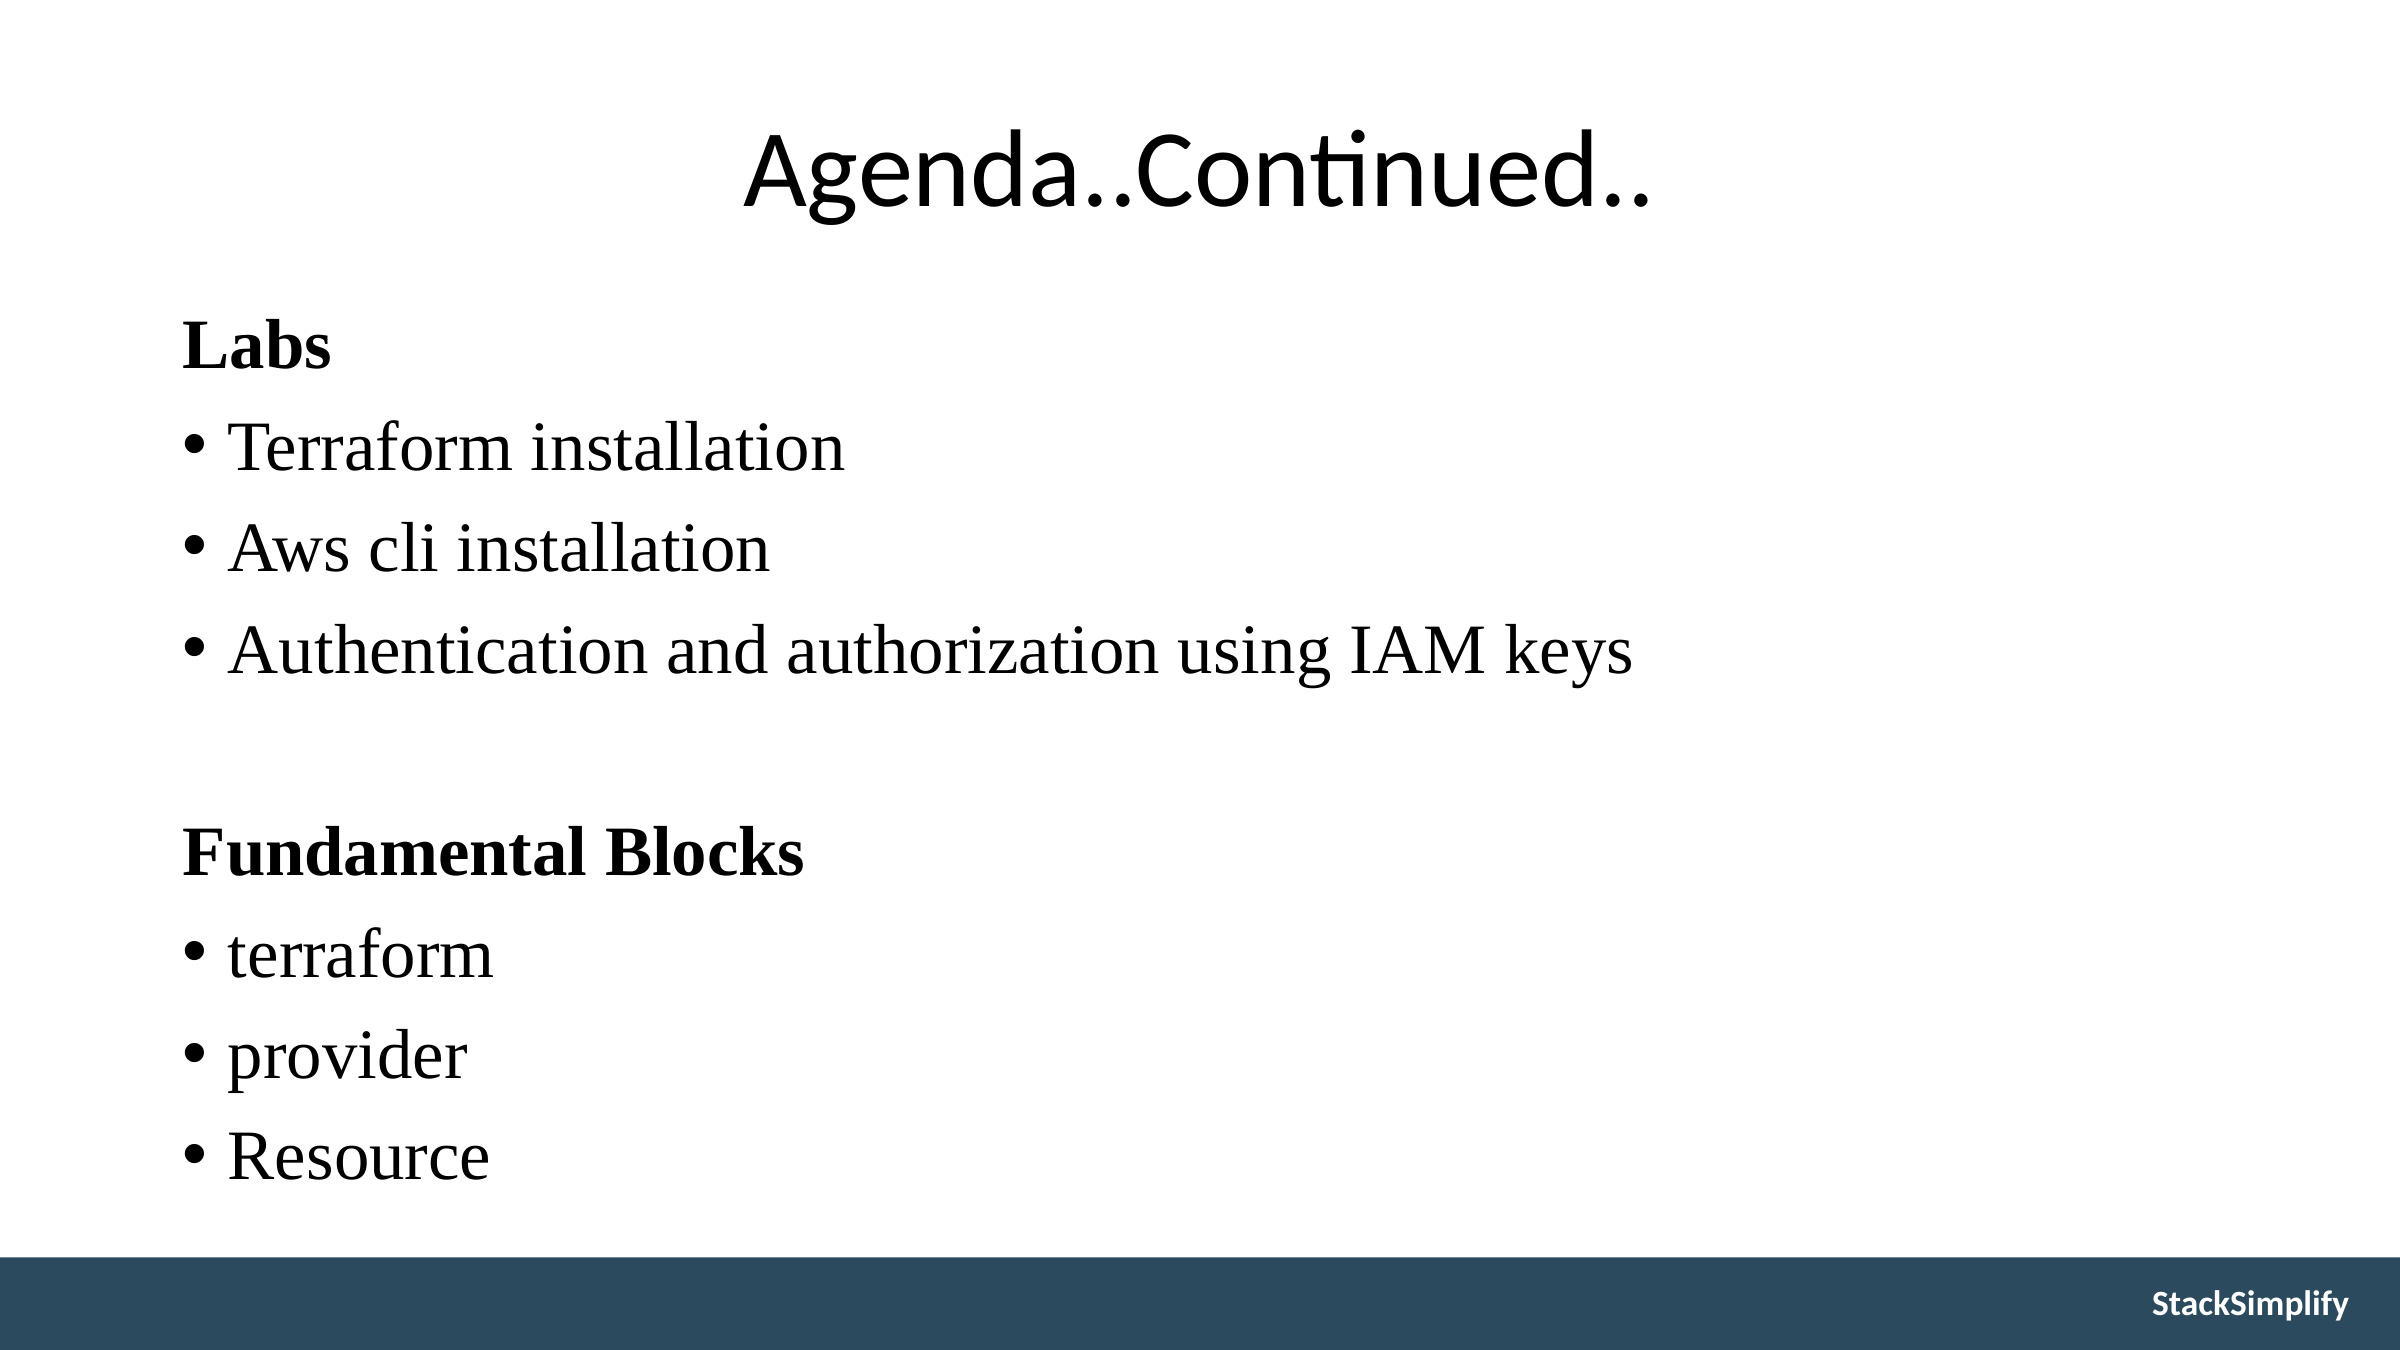

# Agenda..Continued..
Labs
Terraform installation
Aws cli installation
Authentication and authorization using IAM keys

Fundamental Blocks
terraform
provider
Resource